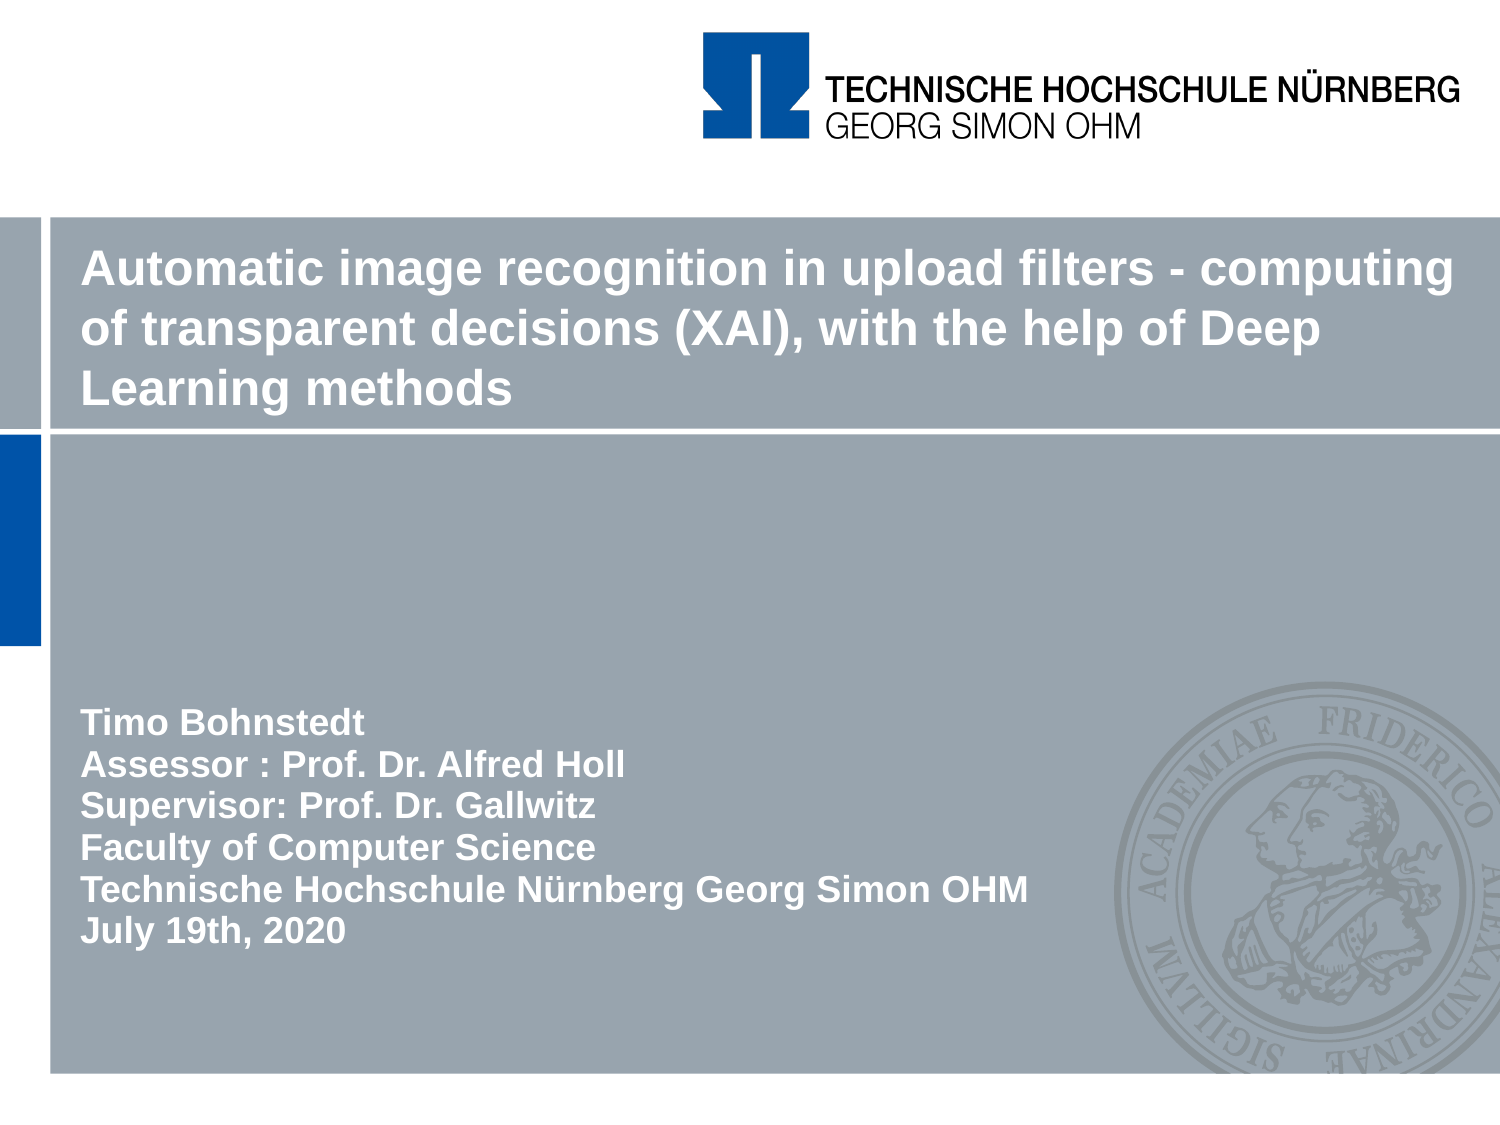

# Automatic image recognition in upload filters - computing of transparent decisions (XAI), with the help of Deep Learning methods
Timo Bohnstedt
Assessor : Prof. Dr. Alfred Holl
Supervisor: Prof. Dr. Gallwitz
Faculty of Computer Science
Technische Hochschule Nürnberg Georg Simon OHM
July 19th, 2020